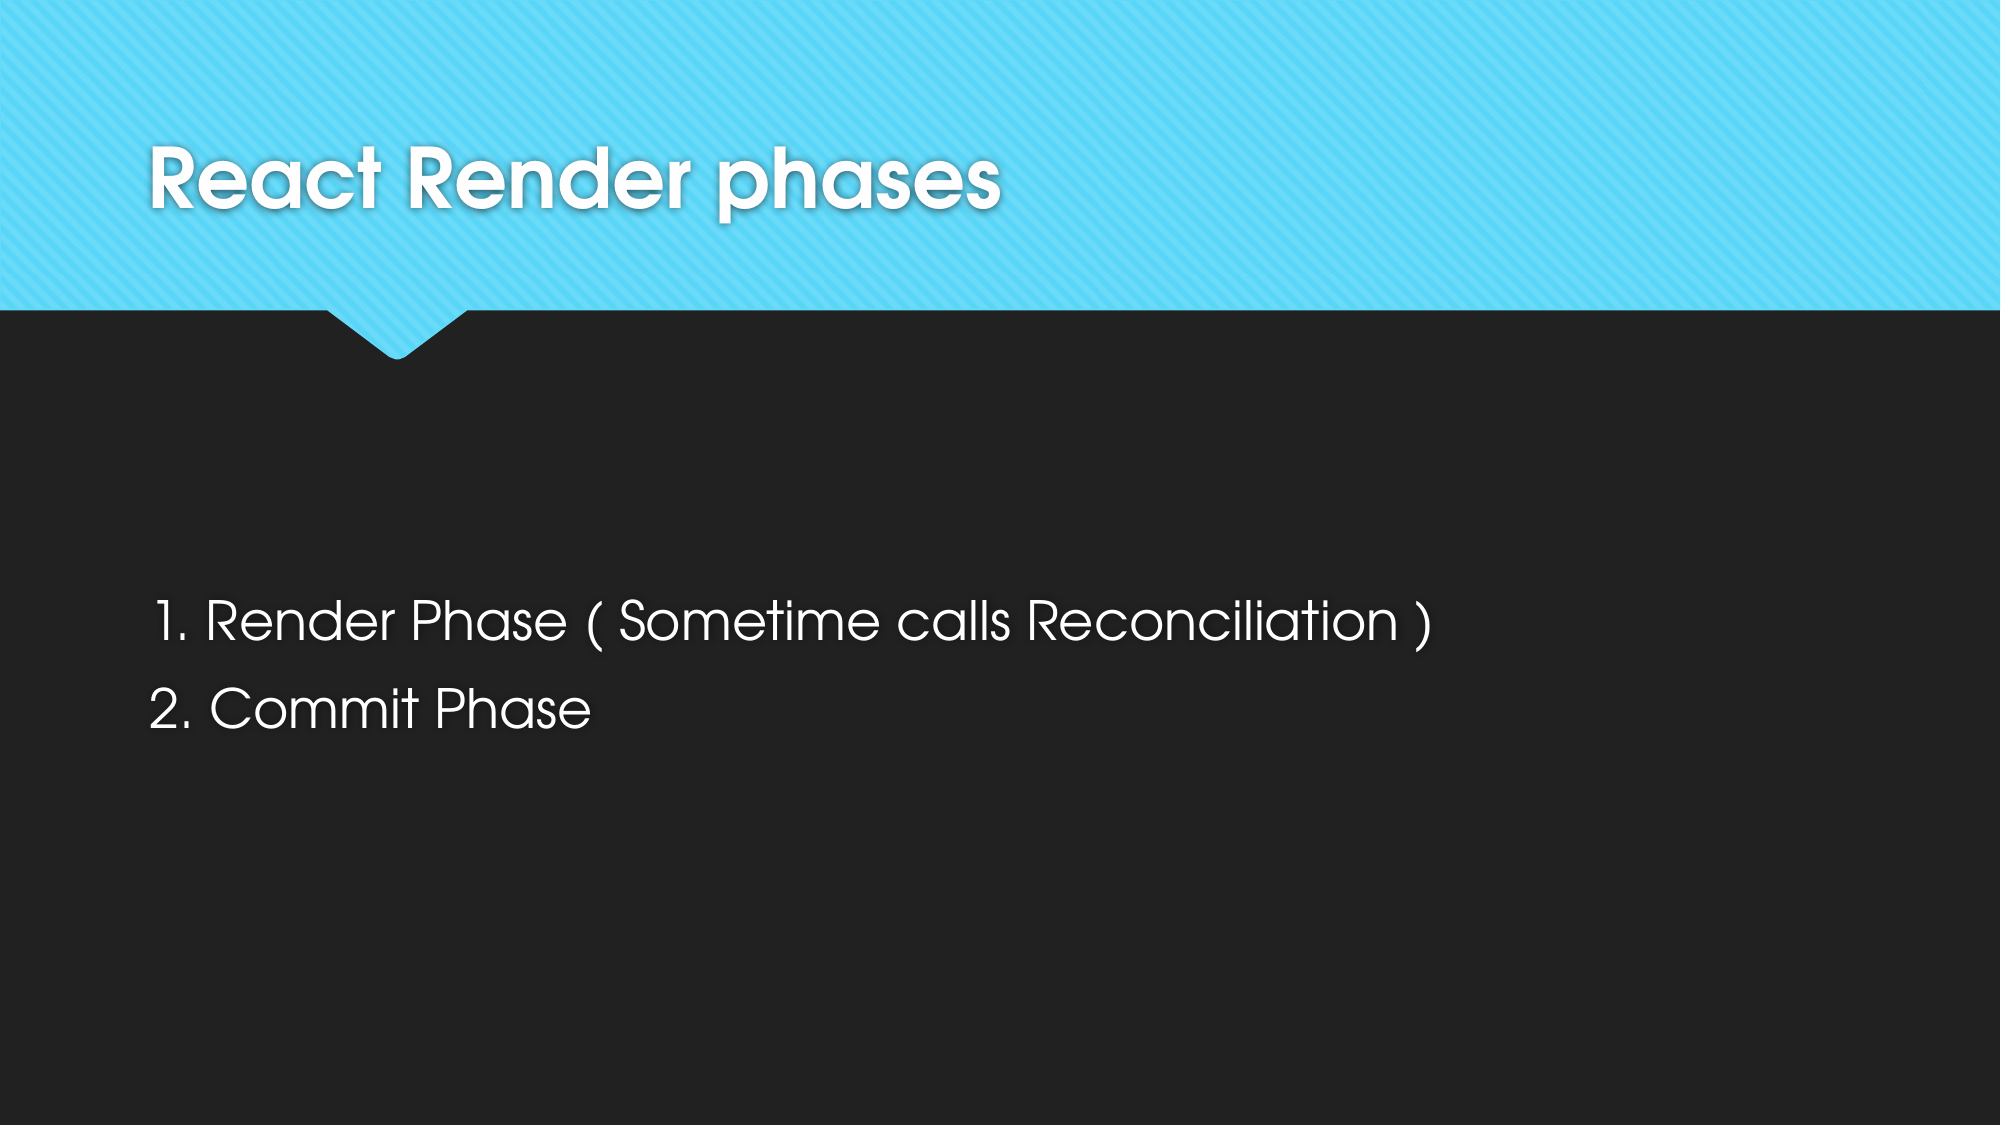

# React Render phases
1. Render Phase ( Sometime calls Reconciliation )
2. Commit Phase